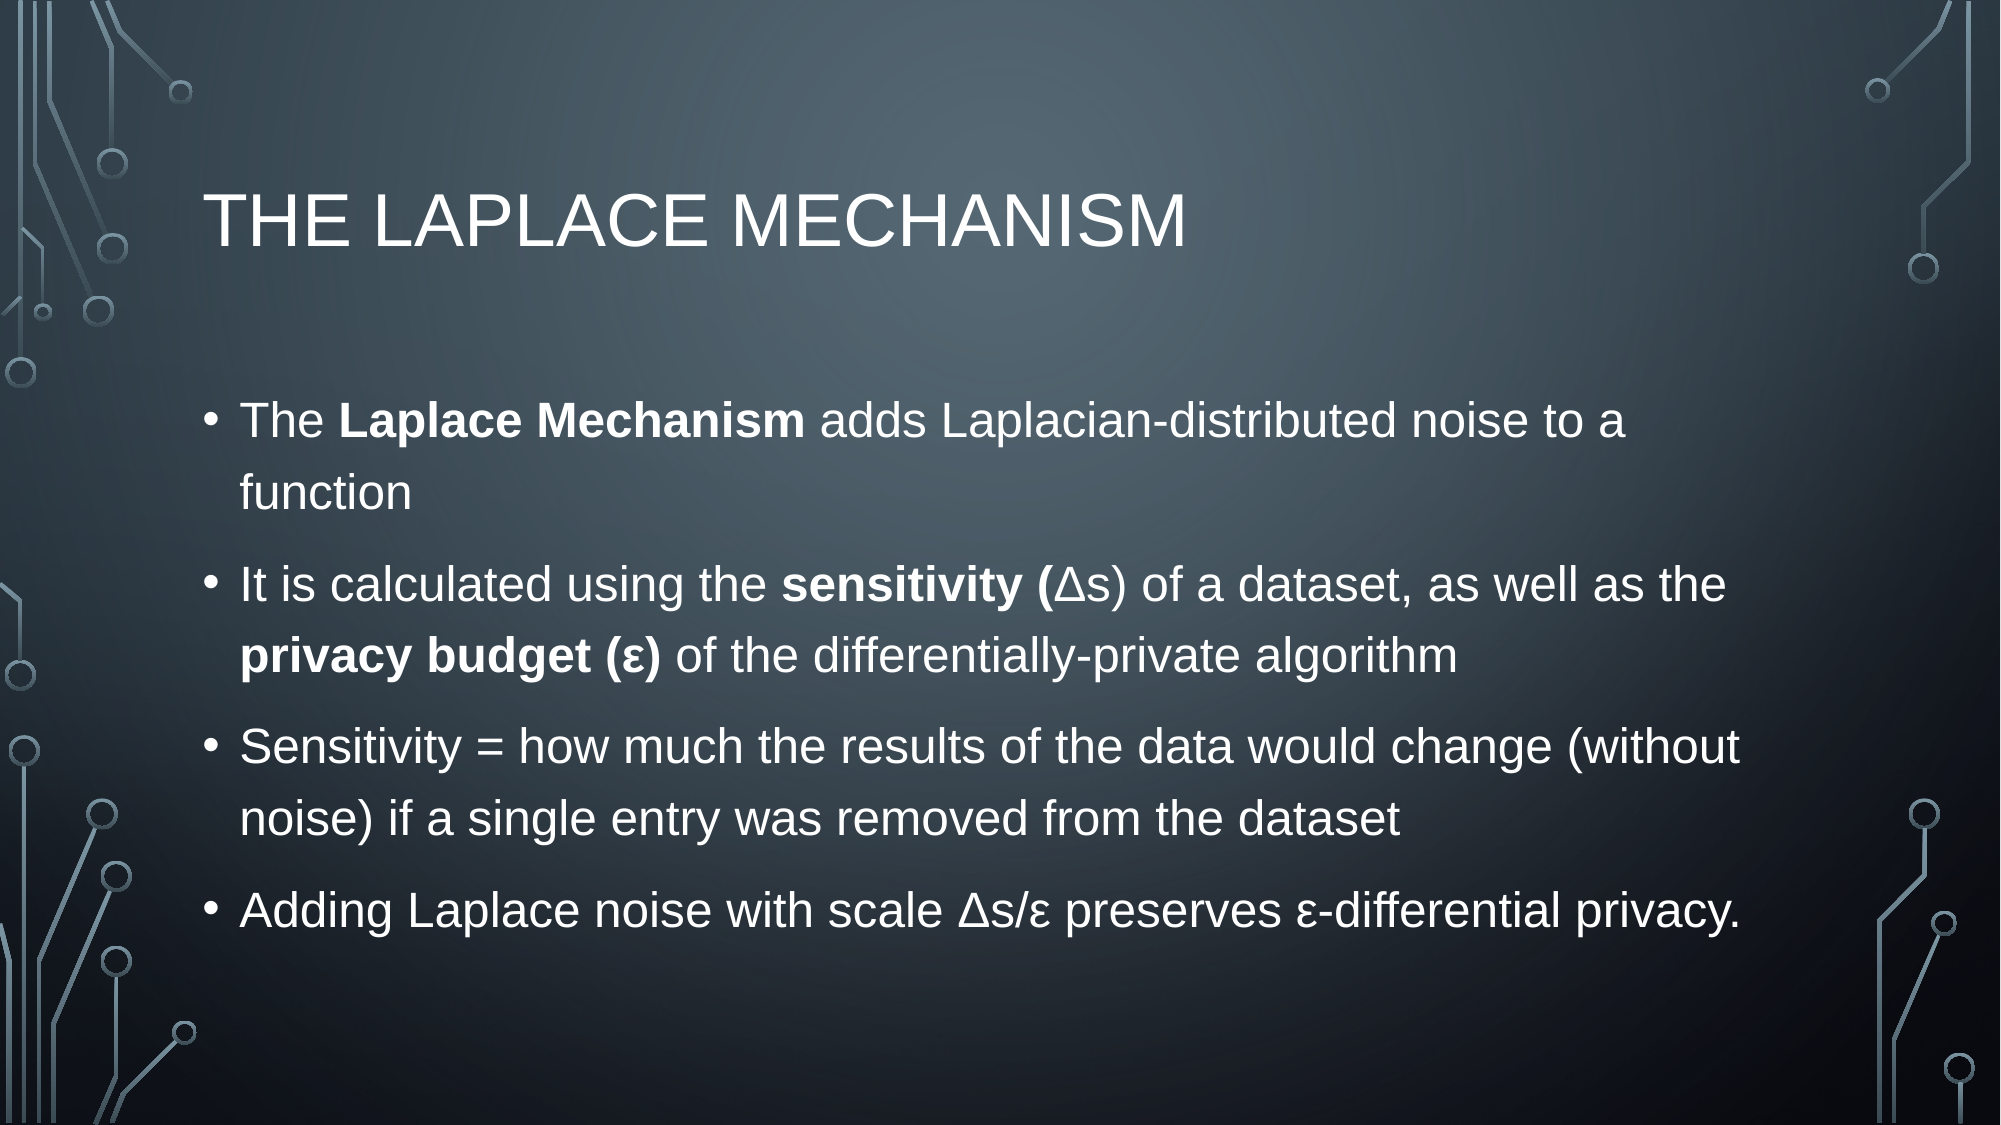

# THE LAPLACE MECHANISM
The Laplace Mechanism adds Laplacian-distributed noise to a function
It is calculated using the sensitivity (Δs) of a dataset, as well as the privacy budget (ε) of the differentially-private algorithm
Sensitivity = how much the results of the data would change (without noise) if a single entry was removed from the dataset
Adding Laplace noise with scale Δs/ε preserves ε-differential privacy.